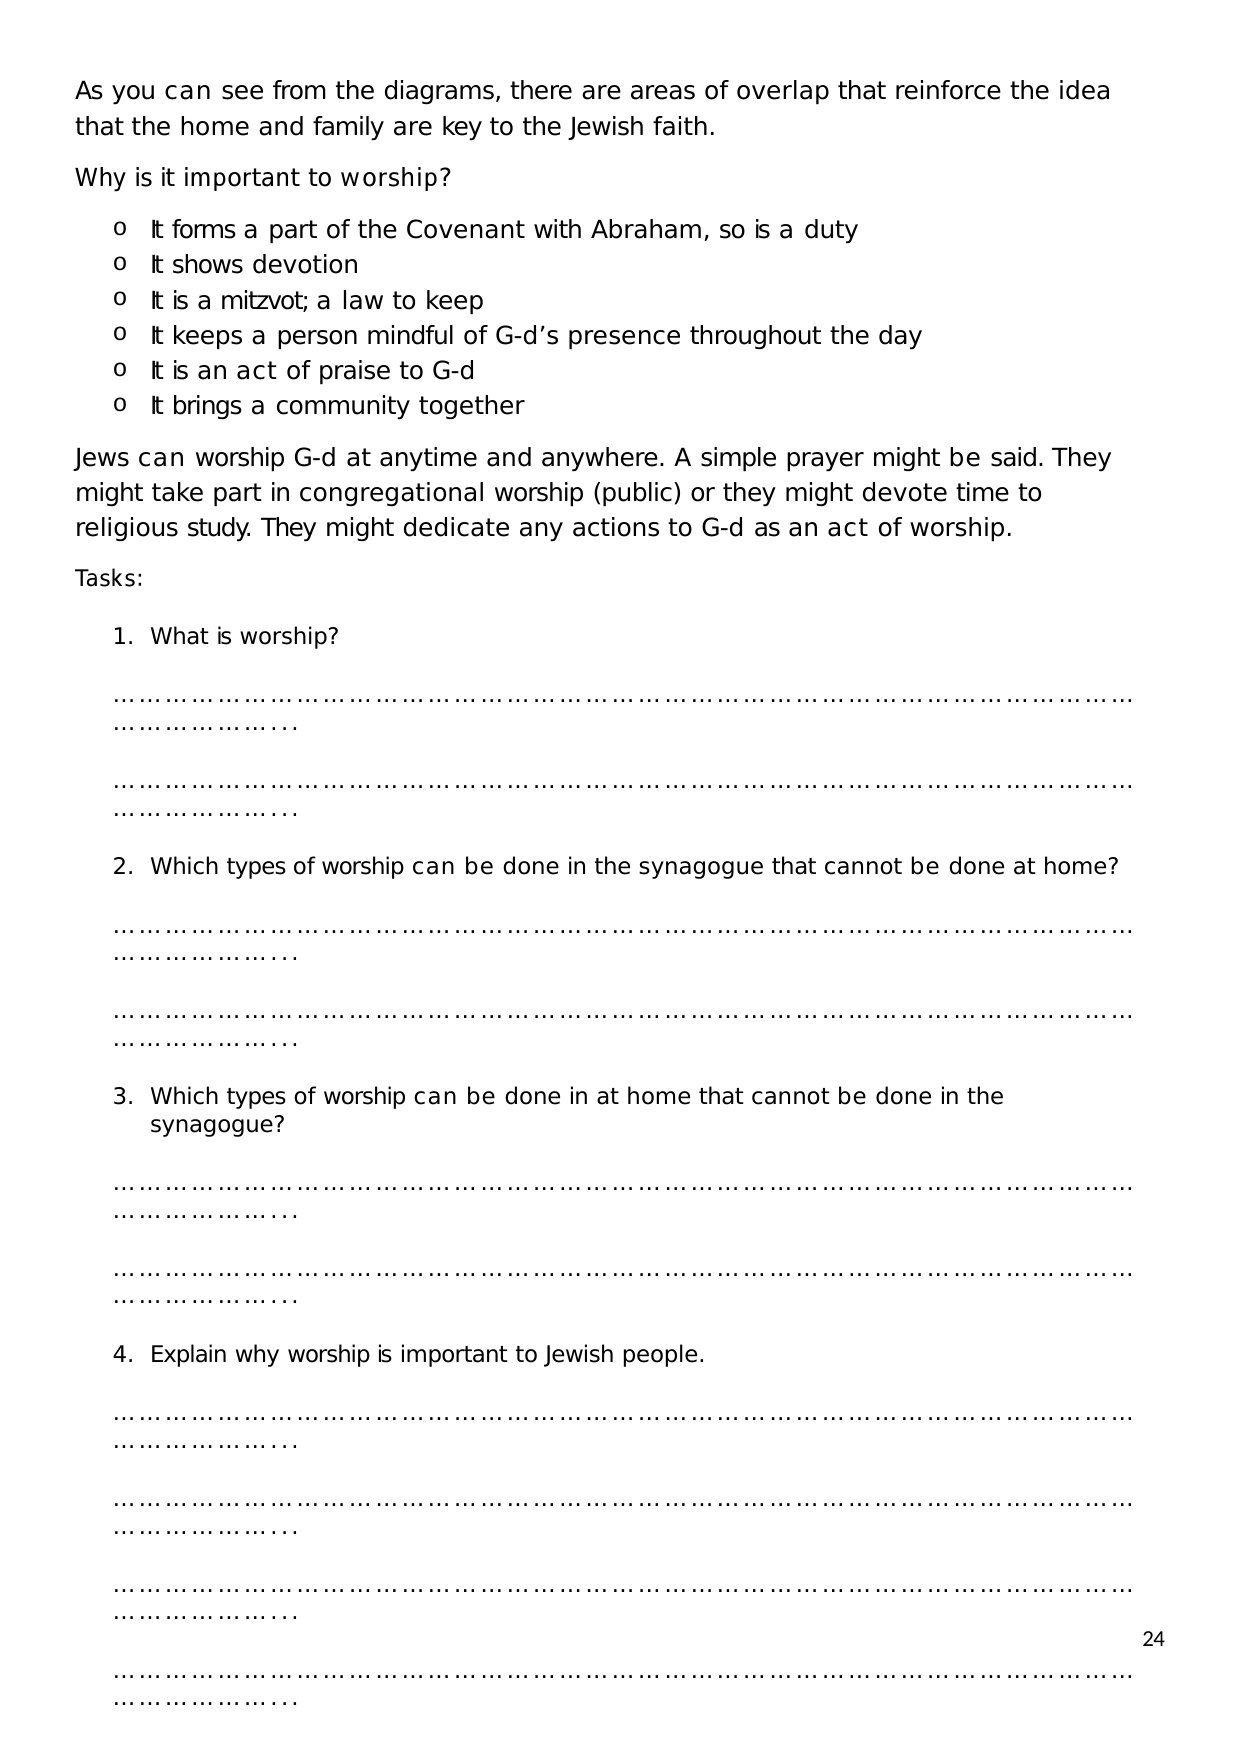

As you can see from the diagrams, there are areas of overlap that reinforce the idea that the home and family are key to the Jewish faith.
Why is it important to worship?
It forms a part of the Covenant with Abraham, so is a duty
It shows devotion
It is a mitzvot; a law to keep
It keeps a person mindful of G-d’s presence throughout the day
It is an act of praise to G-d
It brings a community together
Jews can worship G-d at anytime and anywhere. A simple prayer might be said. They might take part in congregational worship (public) or they might devote time to religious study. They might dedicate any actions to G-d as an act of worship.
Tasks:

What is worship?

………………………………………………………………………………………………………………………...

………………………………………………………………………………………………………………………...

Which types of worship can be done in the synagogue that cannot be done at home?

………………………………………………………………………………………………………………………...

………………………………………………………………………………………………………………………...

Which types of worship can be done in at home that cannot be done in the synagogue?

………………………………………………………………………………………………………………………...

………………………………………………………………………………………………………………………...

Explain why worship is important to Jewish people.

………………………………………………………………………………………………………………………...

………………………………………………………………………………………………………………………...

………………………………………………………………………………………………………………………...

………………………………………………………………………………………………………………………...

………………………………………………………………………………………………………………………...

………………………………………………………………………………………………………………………...

………………………………………………………………………………………………………………………...
24